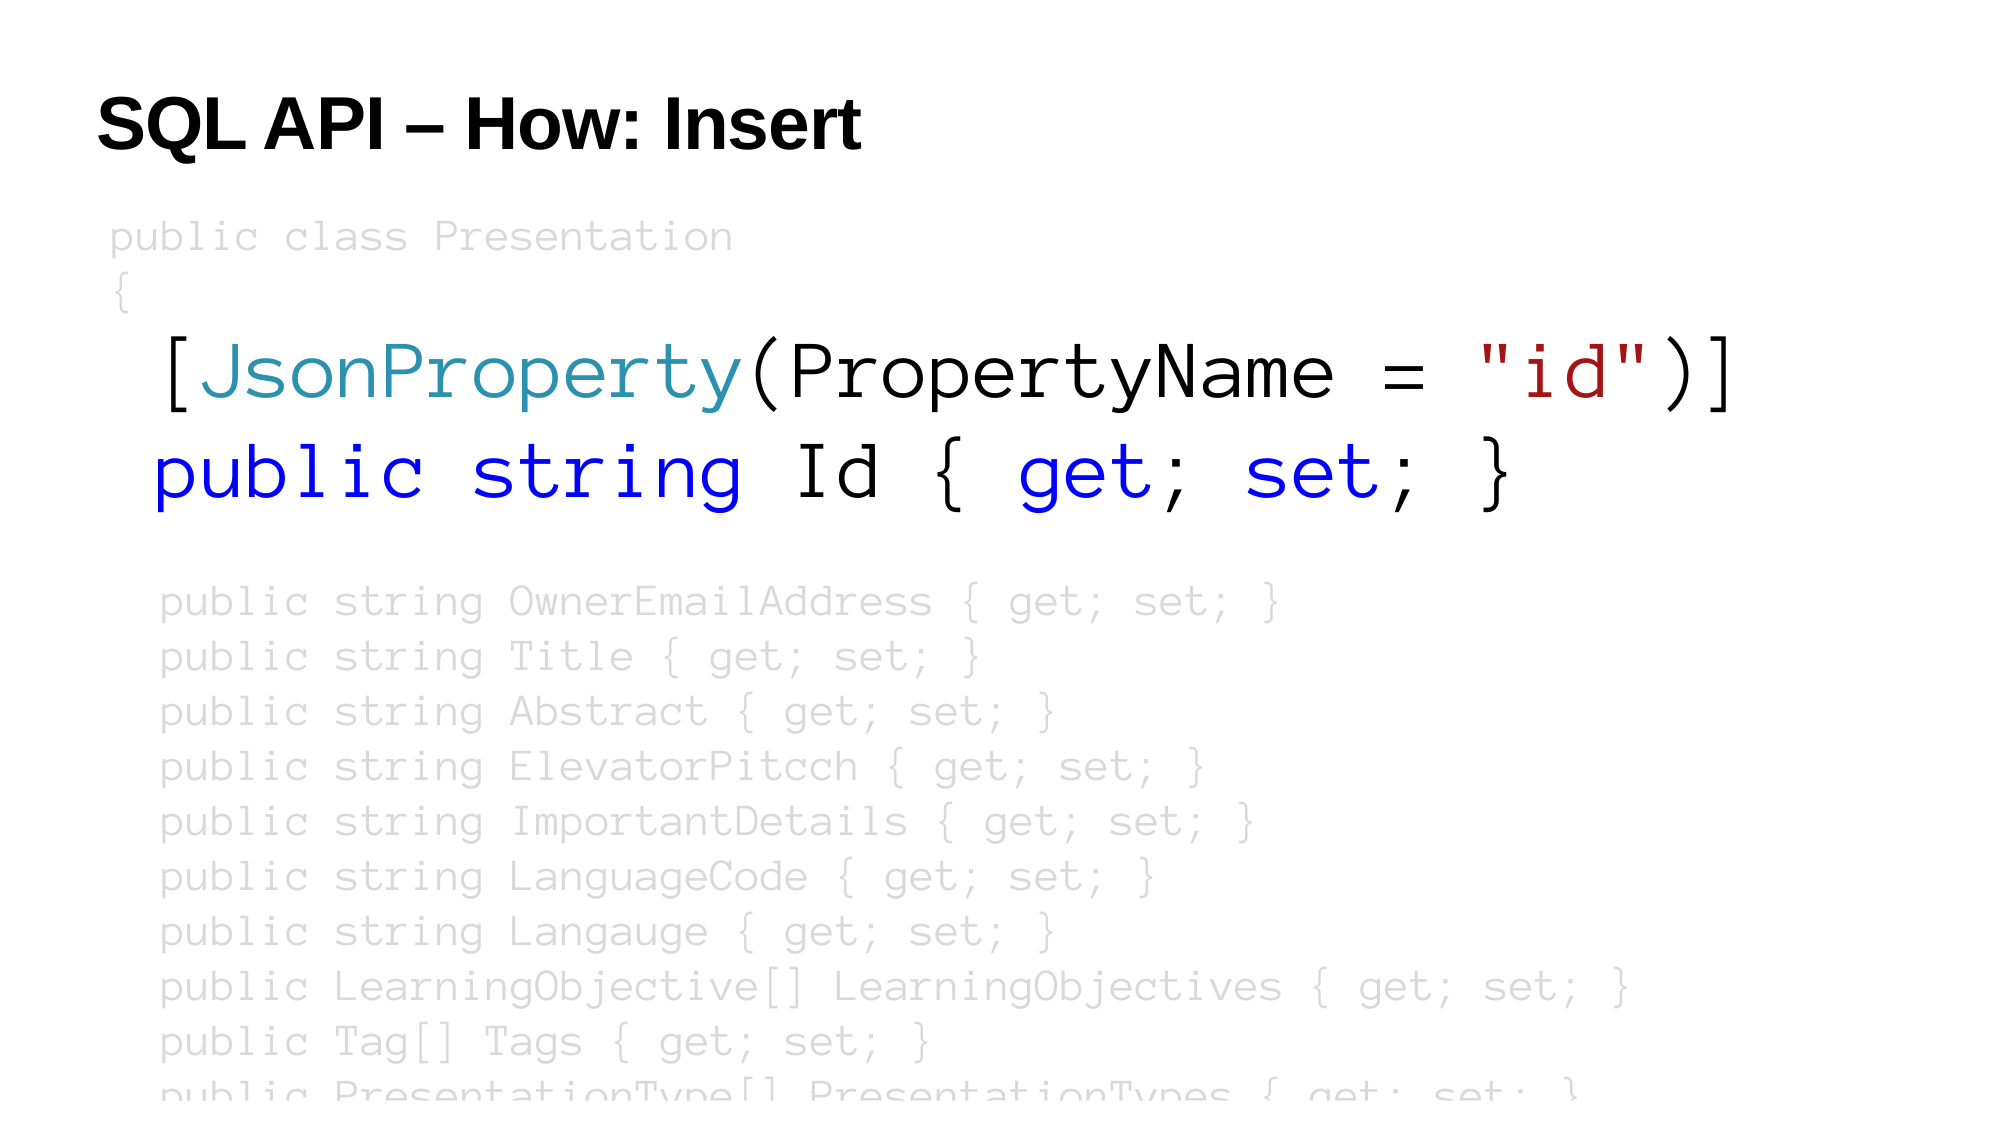

# SQL API – How: Insert
public class Presentation
{
 [JsonProperty(PropertyName = "id")]
 public string Id { get; set; }

  public string OwnerEmailAddress { get; set; }
  public string Title { get; set; }
  public string Abstract { get; set; }
  public string ElevatorPitcch { get; set; }
  public string ImportantDetails { get; set; }
  public string LanguageCode { get; set; }
  public string Langauge { get; set; }
  public LearningObjective[] LearningObjectives { get; set; }
  public Tag[] Tags { get; set; }
  public PresentationType[] PresentationTypes { get; set; }
}